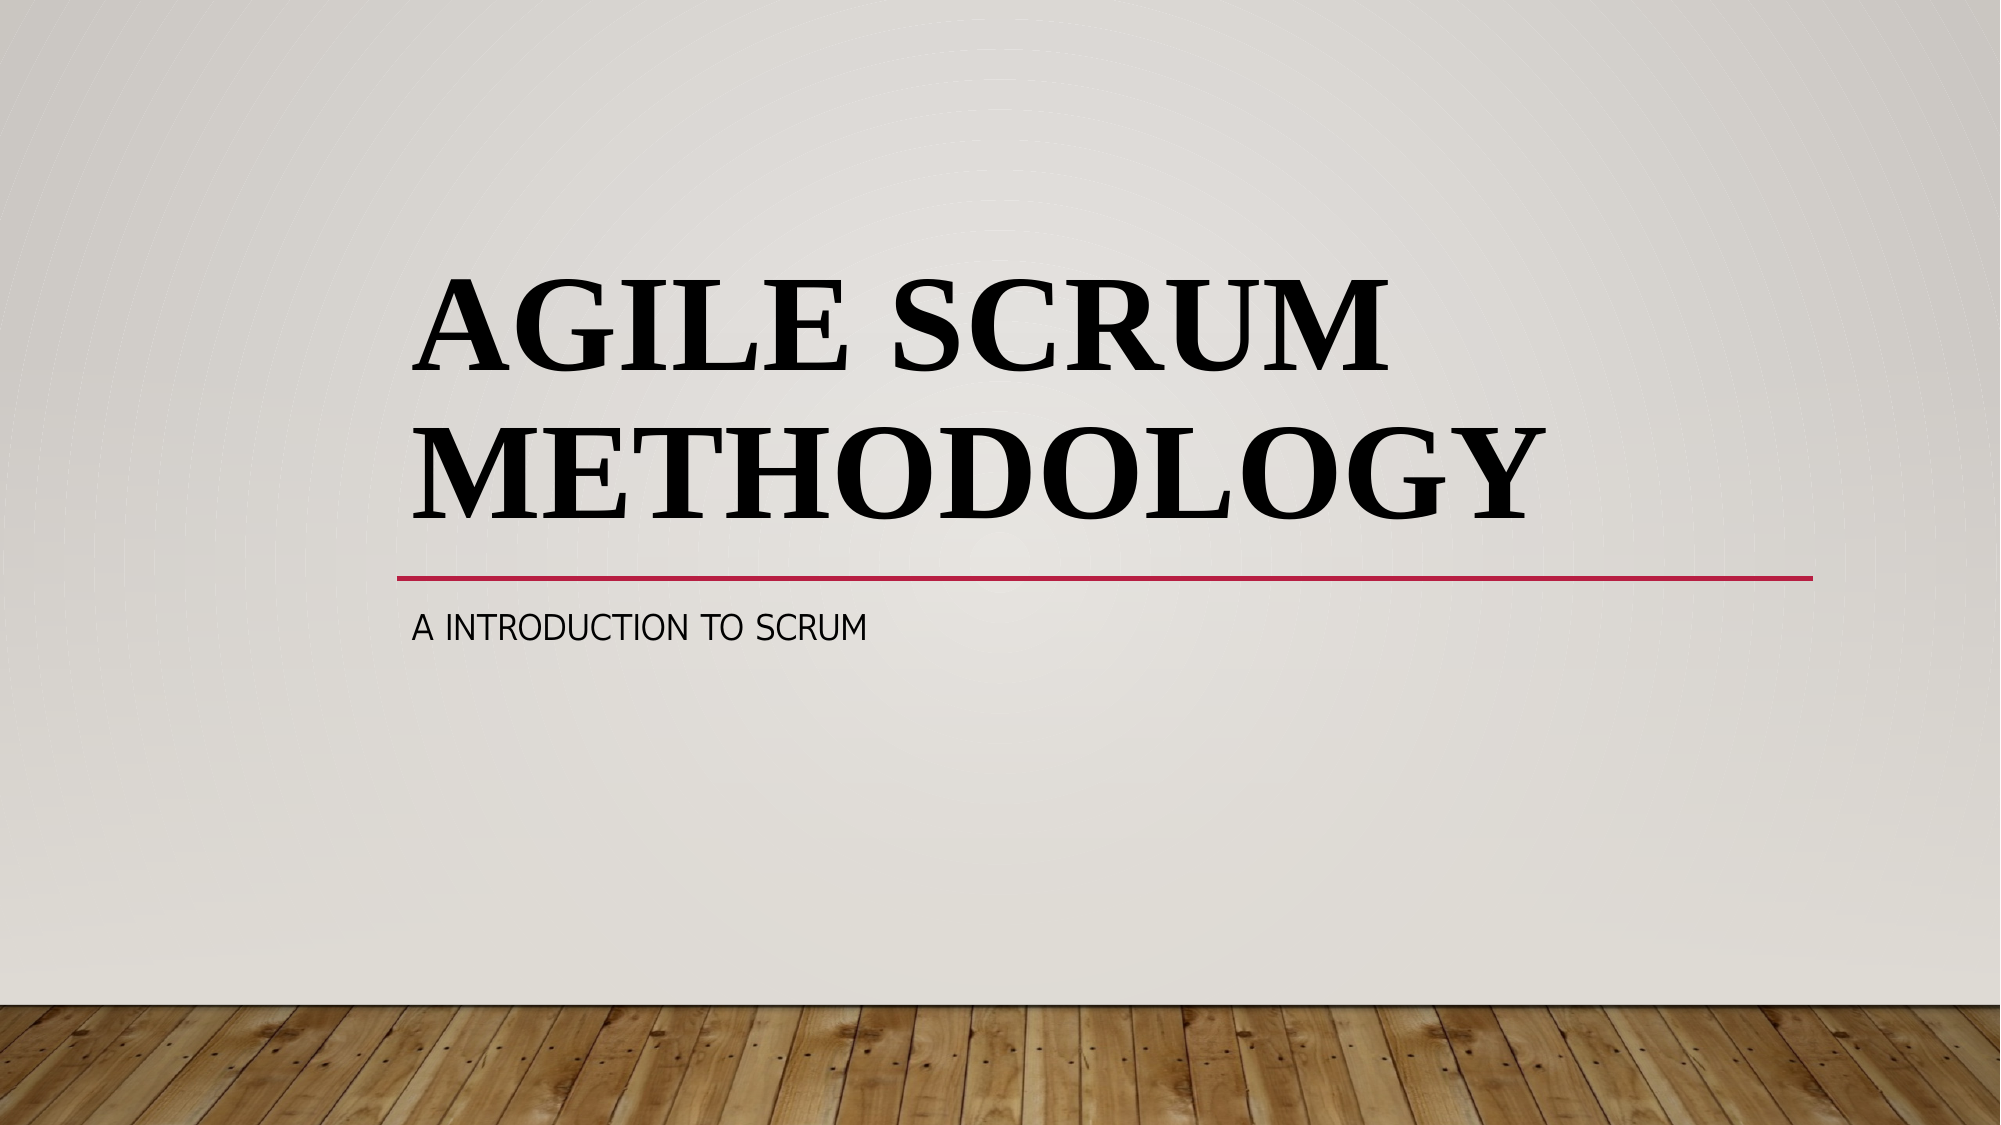

# Agile SCRUM Methodology
A Introduction to scrum